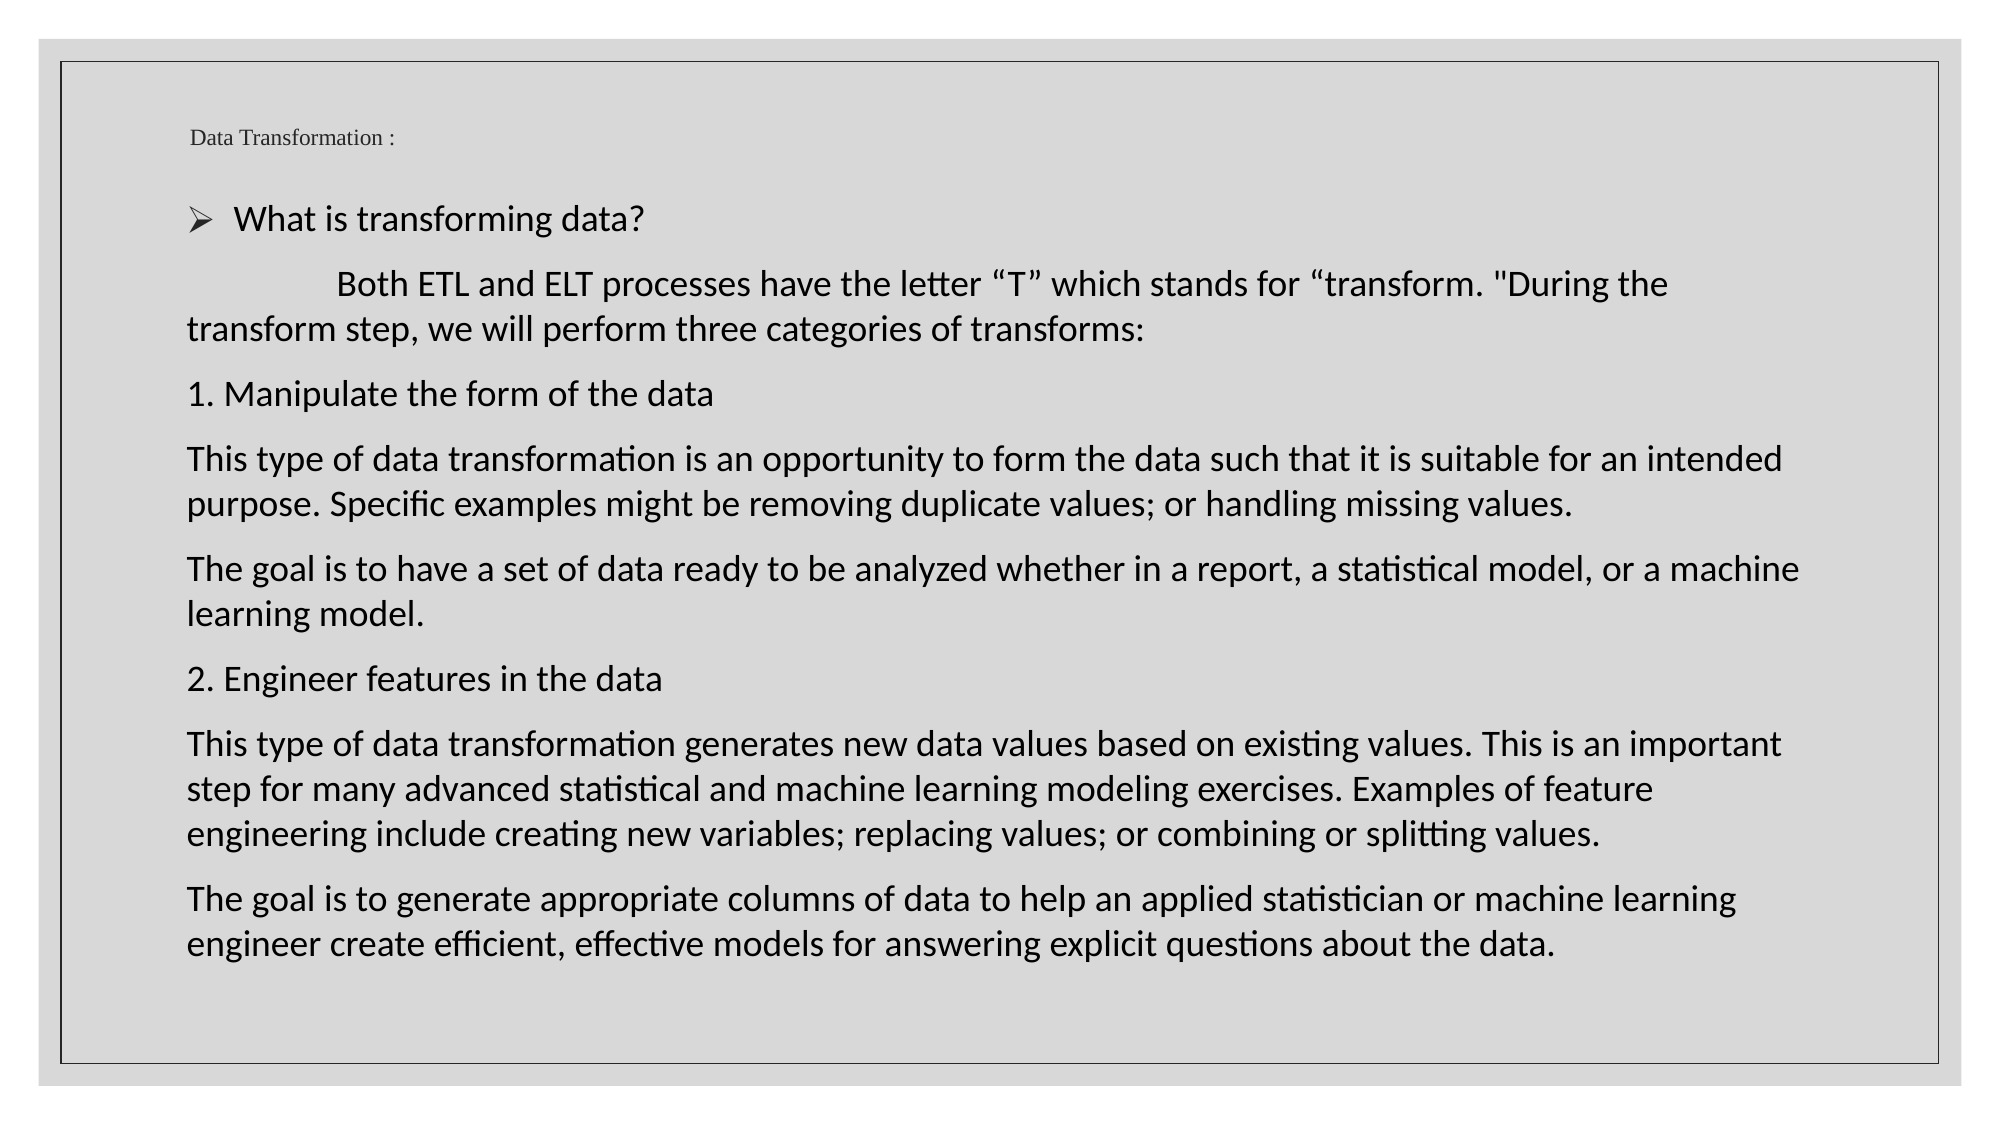

# Data Transformation :
What is transforming data?
	Both ETL and ELT processes have the letter “T” which stands for “transform. "During the transform step, we will perform three categories of transforms:
1. Manipulate the form of the data
This type of data transformation is an opportunity to form the data such that it is suitable for an intended purpose. Specific examples might be removing duplicate values; or handling missing values.
The goal is to have a set of data ready to be analyzed whether in a report, a statistical model, or a machine learning model.
2. Engineer features in the data
This type of data transformation generates new data values based on existing values. This is an important step for many advanced statistical and machine learning modeling exercises. Examples of feature engineering include creating new variables; replacing values; or combining or splitting values.
The goal is to generate appropriate columns of data to help an applied statistician or machine learning engineer create efficient, effective models for answering explicit questions about the data.